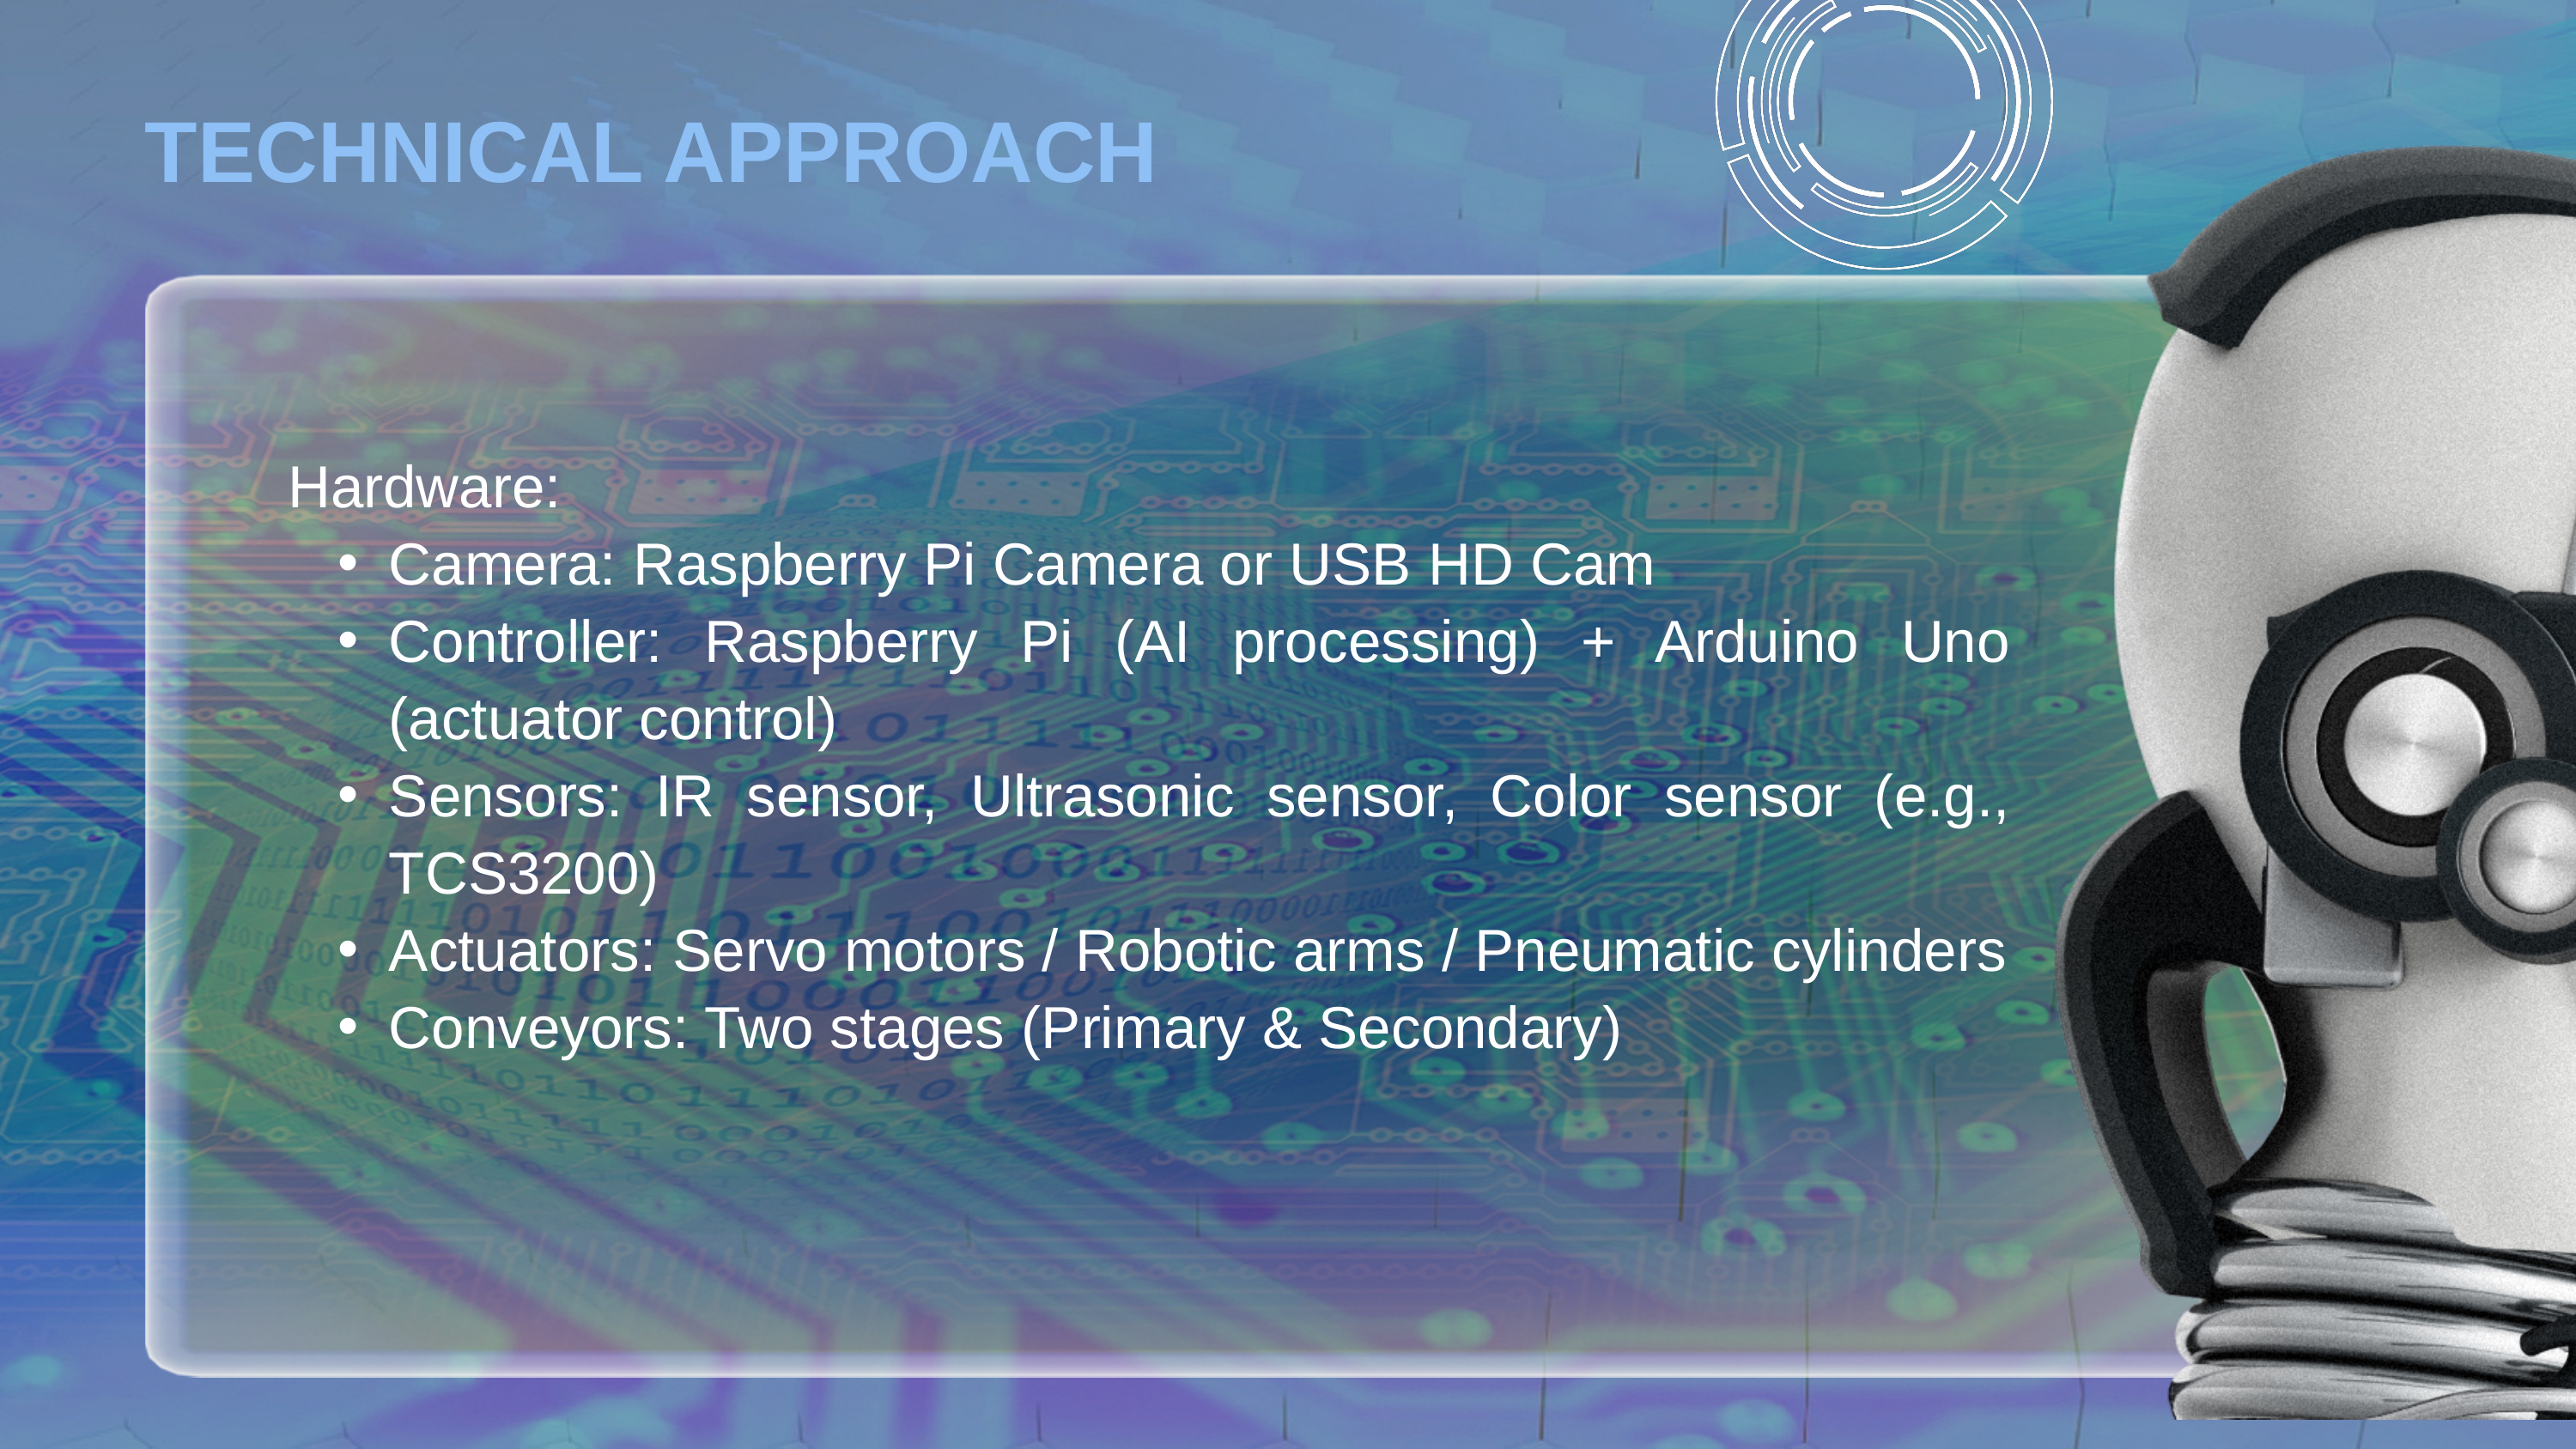

TECHNICAL APPROACH

Hardware:
Camera: Raspberry Pi Camera or USB HD Cam
Controller: Raspberry Pi (AI processing) + Arduino Uno (actuator control)
Sensors: IR sensor, Ultrasonic sensor, Color sensor (e.g., TCS3200)
Actuators: Servo motors / Robotic arms / Pneumatic cylinders
Conveyors: Two stages (Primary & Secondary)